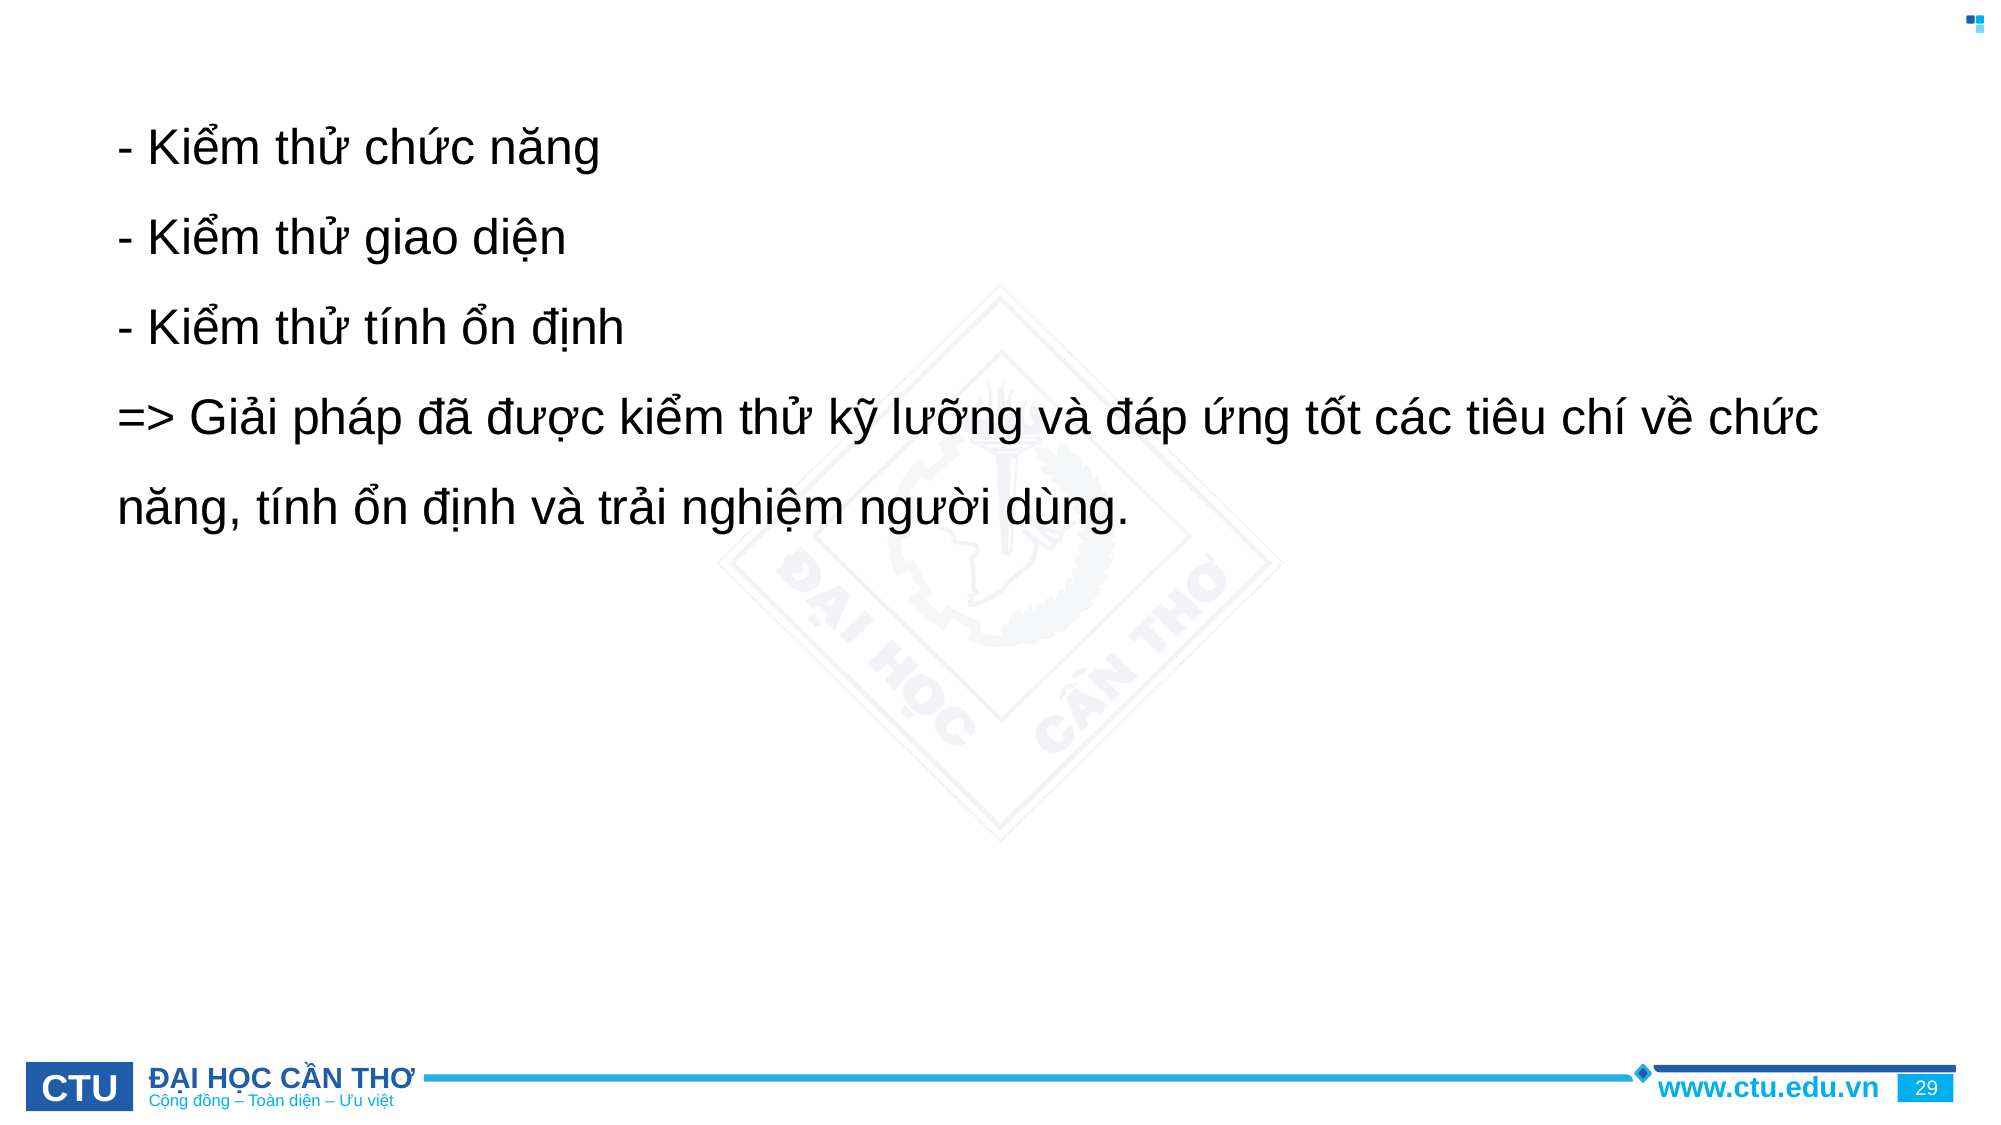

- Kiểm thử chức năng
- Kiểm thử giao diện
- Kiểm thử tính ổn định
=> Giải pháp đã được kiểm thử kỹ lưỡng và đáp ứng tốt các tiêu chí về chức năng, tính ổn định và trải nghiệm người dùng.